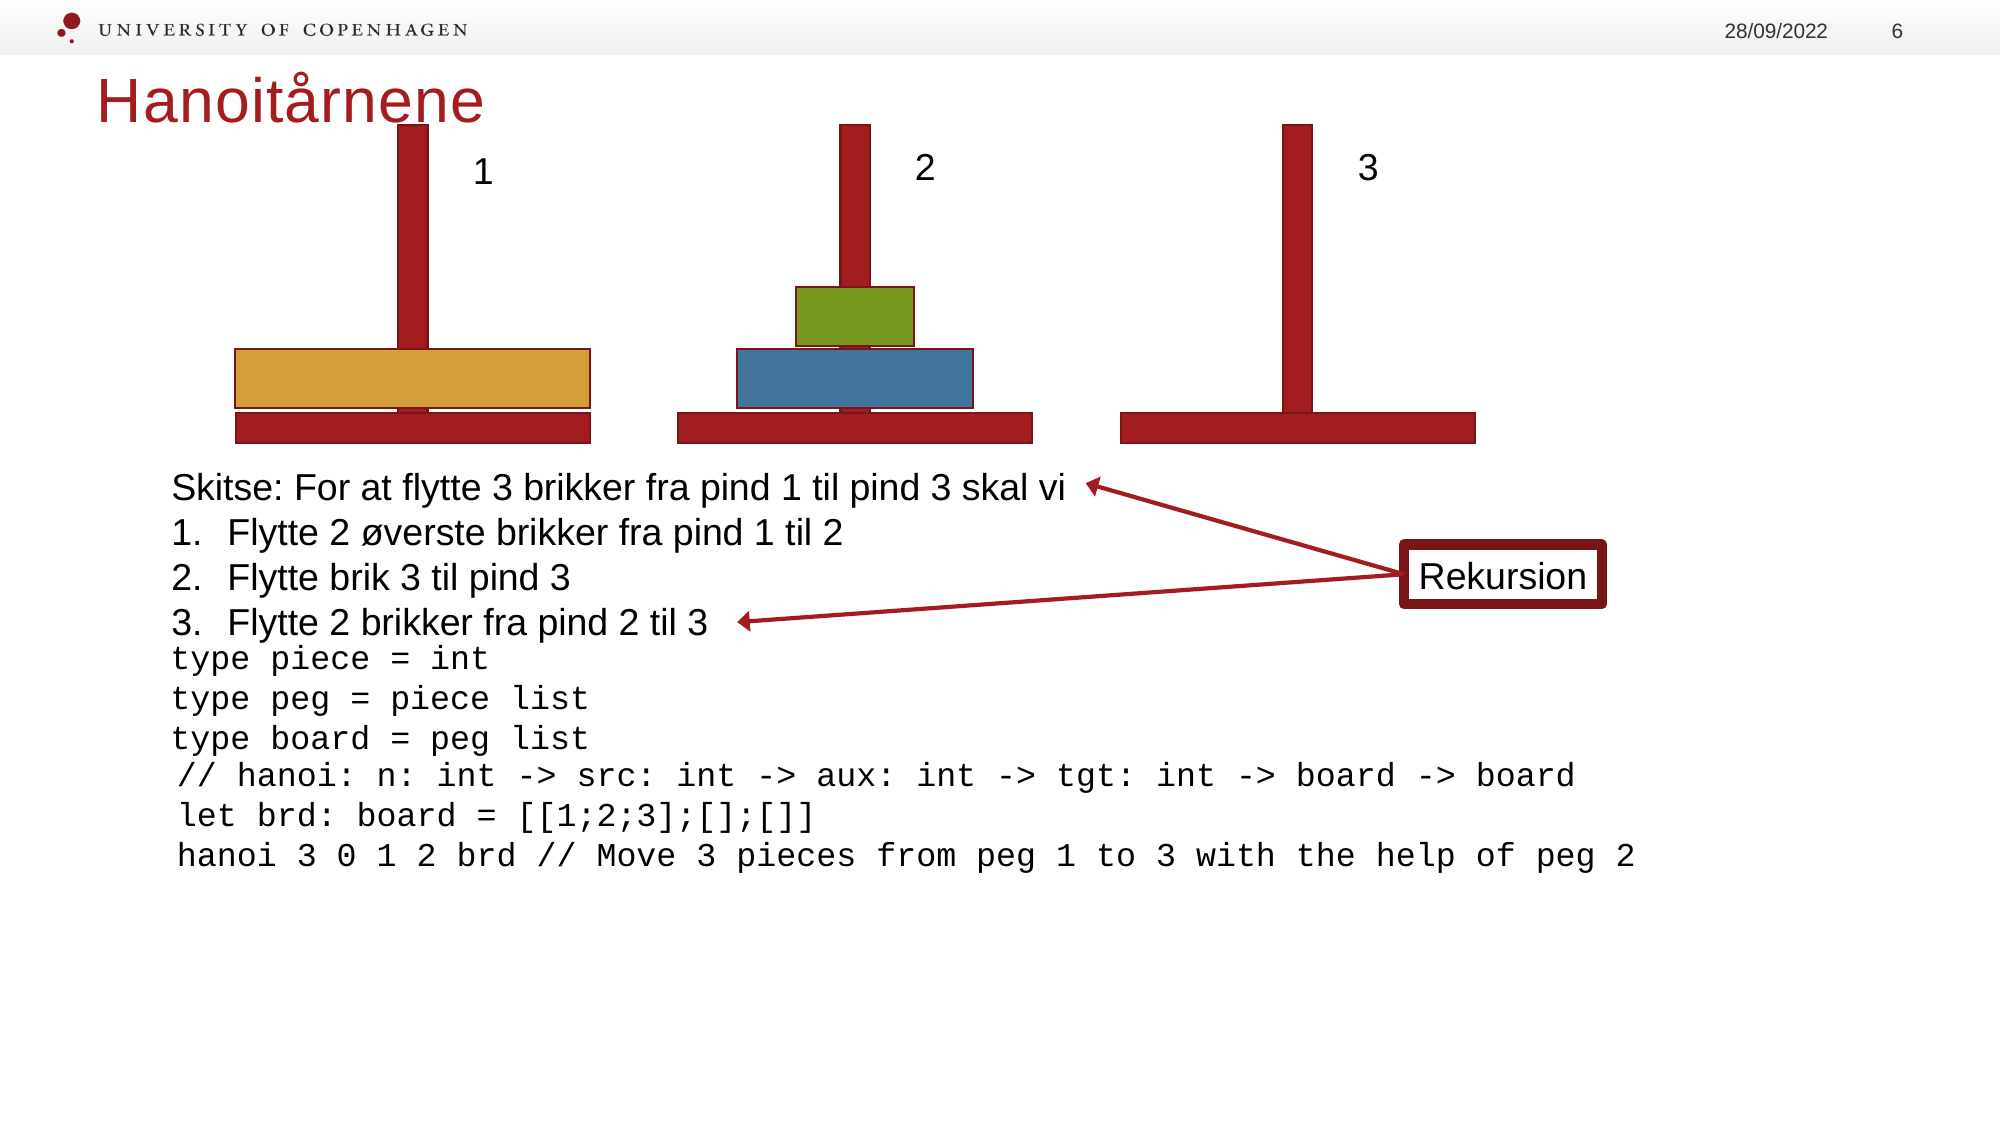

28/09/2022
6
# Hanoitårnene

Skitse: For at flytte 3 brikker fra pind 1 til pind 3 skal vi
Flytte 2 øverste brikker fra pind 1 til 2
Flytte brik 3 til pind 3
Flytte 2 brikker fra pind 2 til 3

Rekursion
2
3
1
type piece = int
type peg = piece list
type board = peg list
// hanoi: n: int -> src: int -> aux: int -> tgt: int -> board -> board
let brd: board = [[1;2;3];[];[]]
hanoi 3 0 1 2 brd // Move 3 pieces from peg 1 to 3 with the help of peg 2